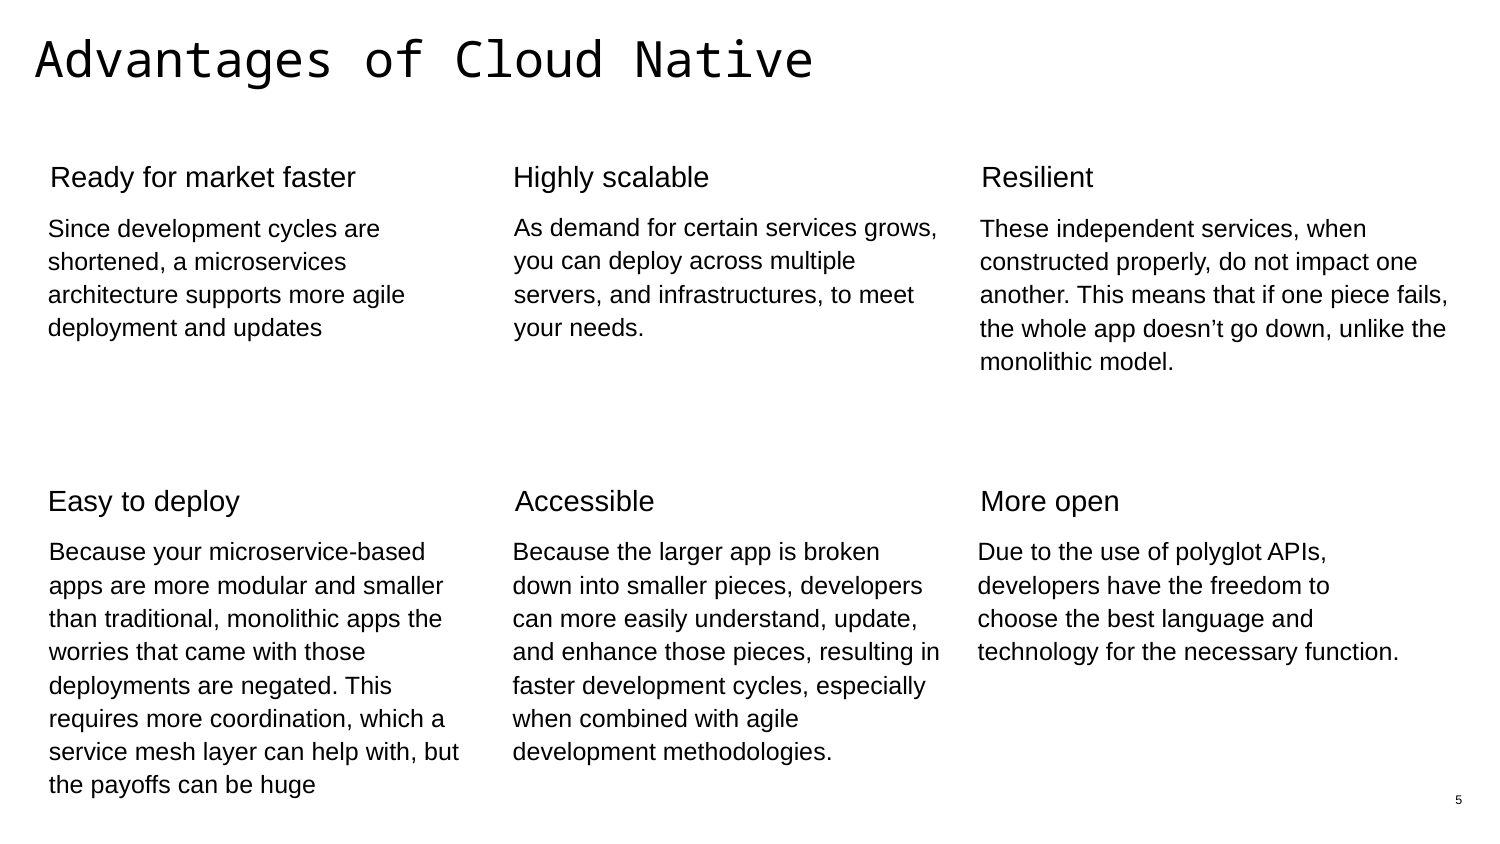

# Advantages of Cloud Native
Ready for market faster
Highly scalable
Resilient
As demand for certain services grows, you can deploy across multiple servers, and infrastructures, to meet your needs.
Since development cycles are shortened, a microservices architecture supports more agile deployment and updates
These independent services, when constructed properly, do not impact one another. This means that if one piece fails, the whole app doesn’t go down, unlike the monolithic model.
Accessible
More open
Easy to deploy
Because your microservice-based apps are more modular and smaller than traditional, monolithic apps the worries that came with those deployments are negated. This requires more coordination, which a service mesh layer can help with, but the payoffs can be huge
Because the larger app is broken down into smaller pieces, developers can more easily understand, update, and enhance those pieces, resulting in faster development cycles, especially when combined with agile development methodologies.
Due to the use of polyglot APIs, developers have the freedom to choose the best language and technology for the necessary function.
5